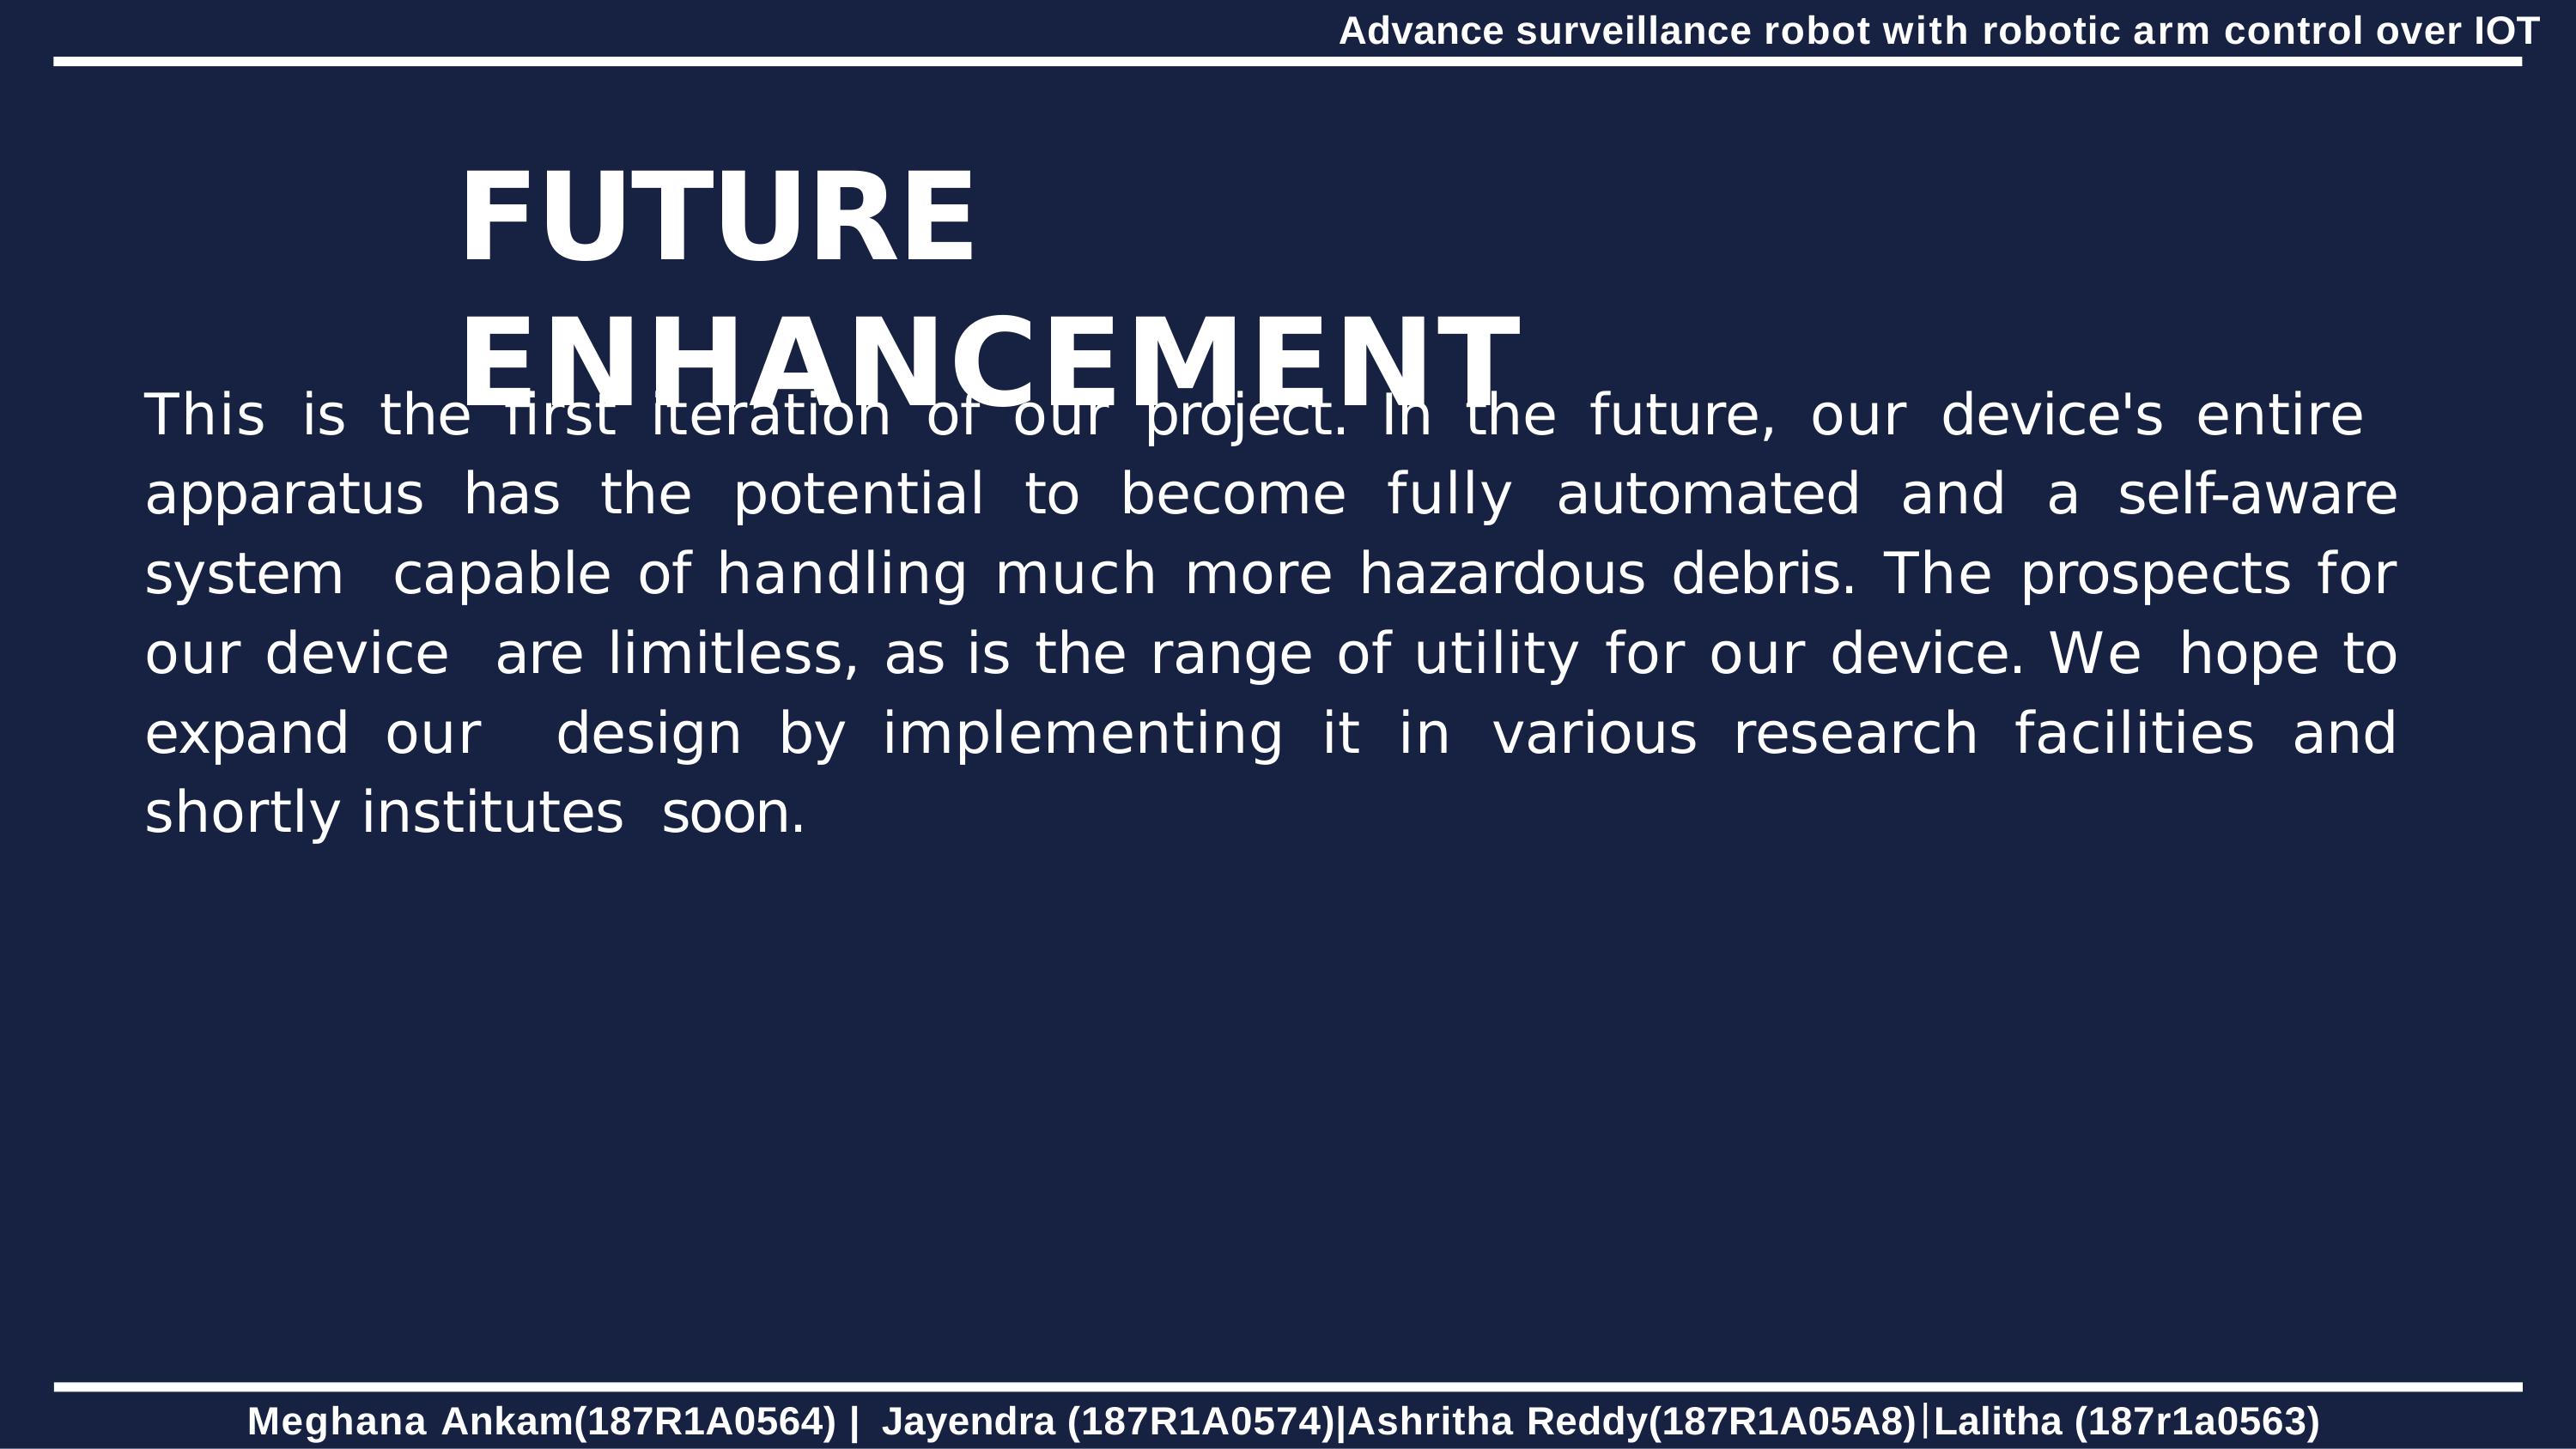

Advance surveillance robot with robotic arm control over IOT
# FUTURE ENHANCEMENT
This is the first iteration of our project. In the future, our device's entire  apparatus has the potential to become fully automated and a self-aware system  capable of handling much more hazardous debris. The prospects for our device  are limitless, as is the range of utility for our device. We hope to expand our  design by implementing it in various research facilities and shortly institutes  soon.

Meghana Ankam(187R1A0564) | Jayendra (187R1A0574)|Ashritha Reddy(187R1A05A8)|Lalitha (187r1a0563)